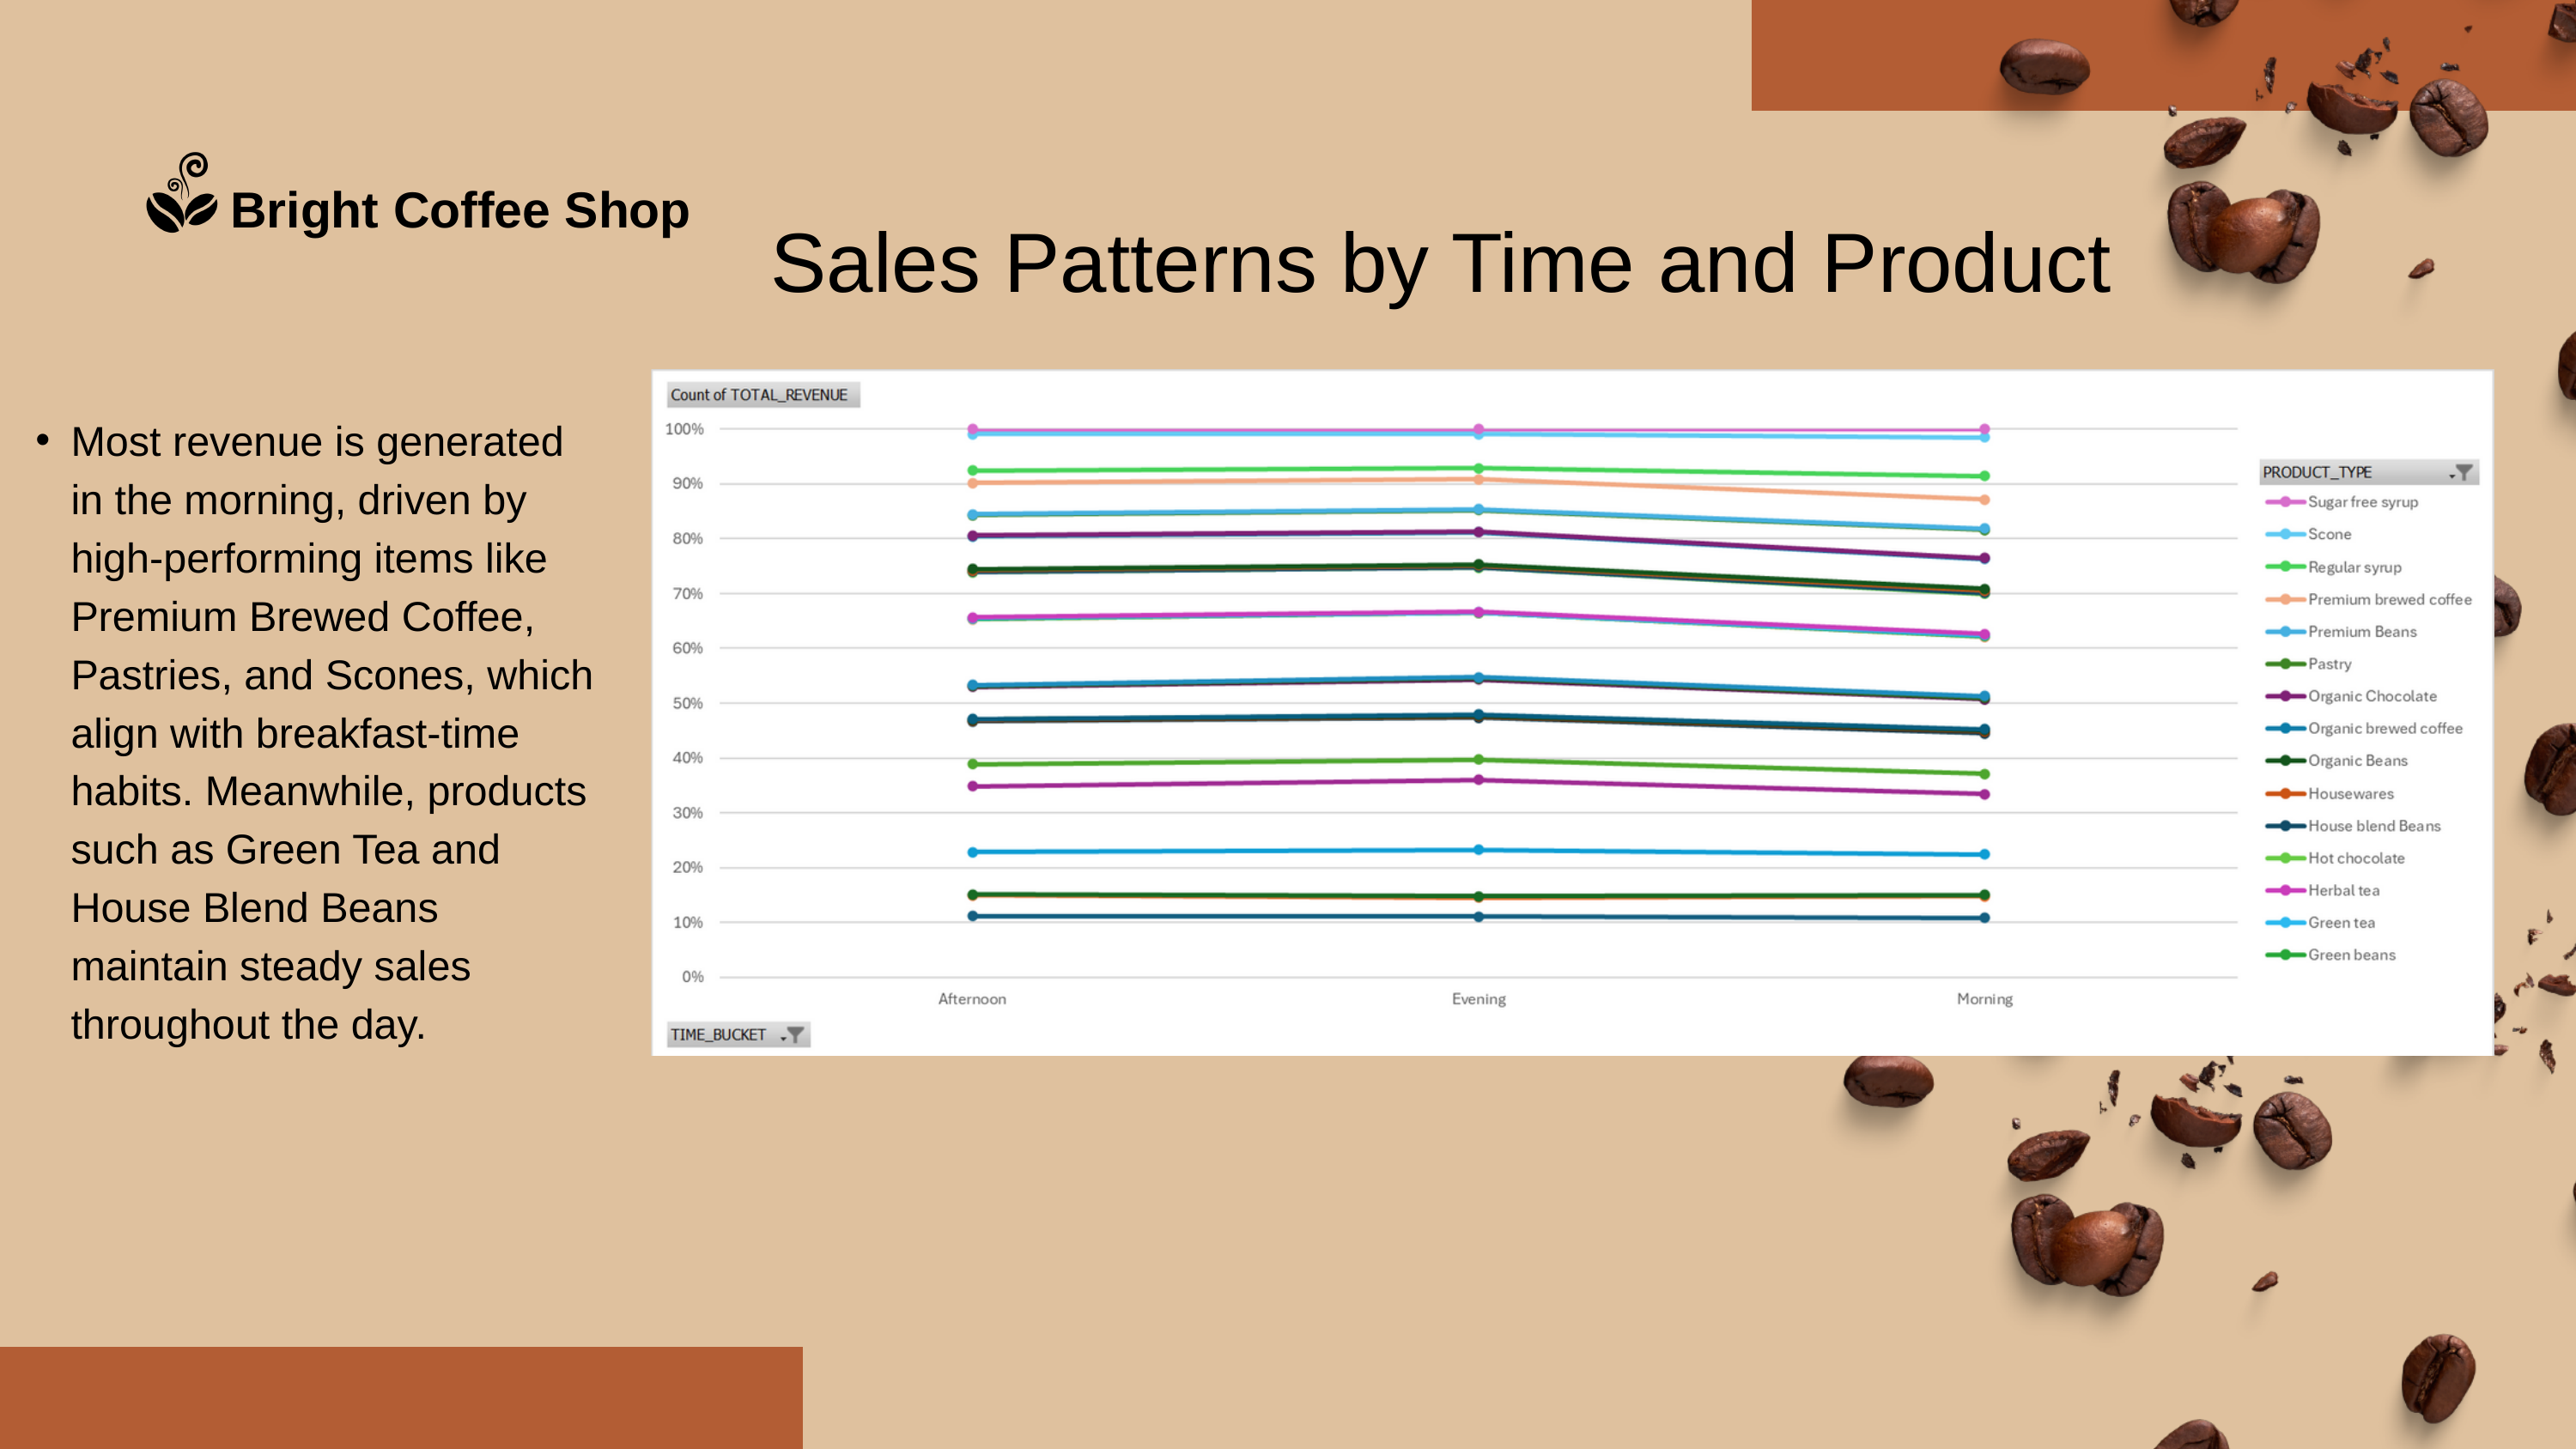

Bright Coffee Shop
Sales Patterns by Time and Product

Most revenue is generated in the morning, driven by high-performing items like Premium Brewed Coffee, Pastries, and Scones, which align with breakfast-time habits. Meanwhile, products such as Green Tea and House Blend Beans maintain steady sales throughout the day.